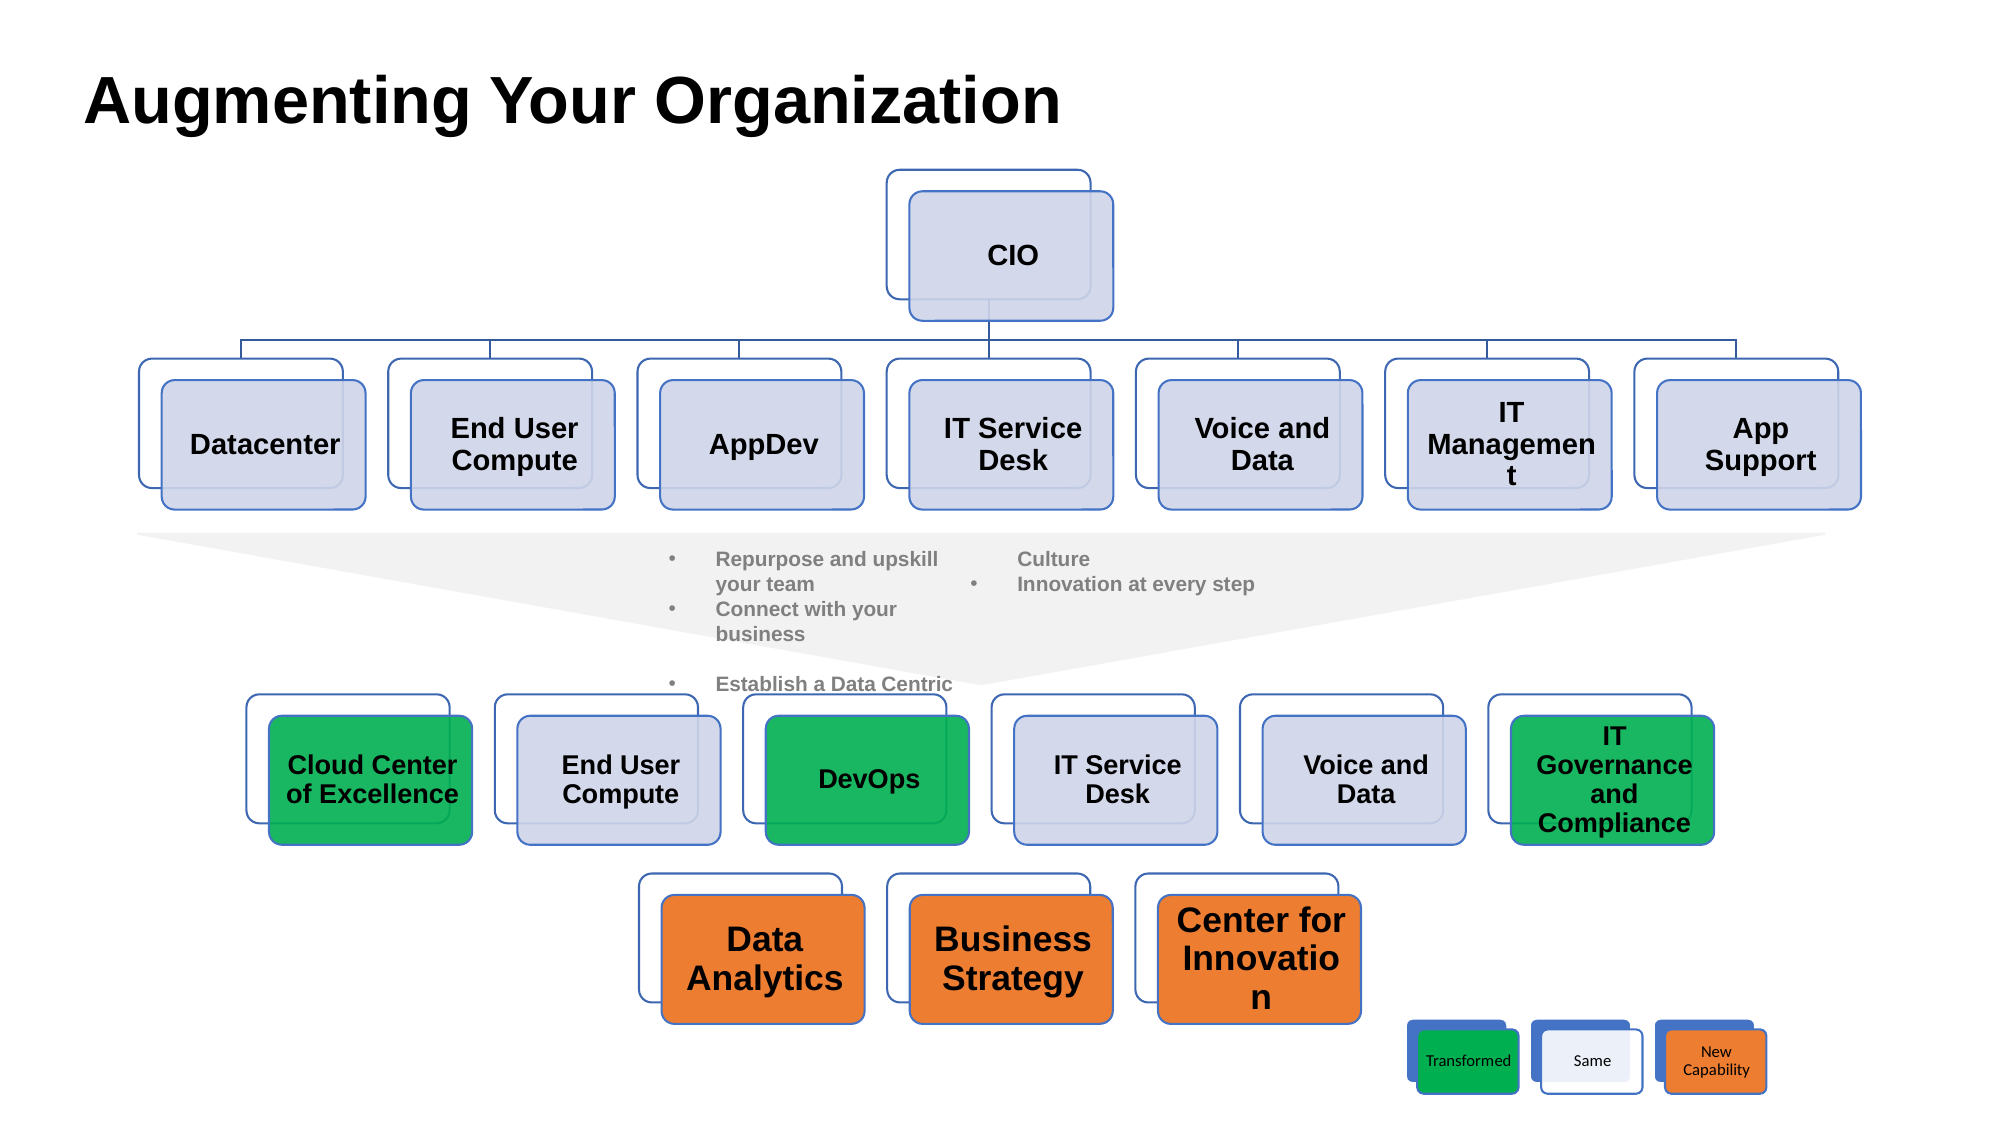

# Augmenting Your Organization
CIO
Datacenter
End User Compute
AppDev
IT Service Desk
Voice and Data
IT Management
App Support

Repurpose and upskill your team
Connect with your business

Establish a Data Centric Culture
Innovation at every step
Cloud Center of Excellence
End User Compute
DevOps
IT Service Desk
Voice and Data
IT Governance and Compliance
Data Analytics
Business Strategy
Center for Innovation
Transformed
Same
New Capability